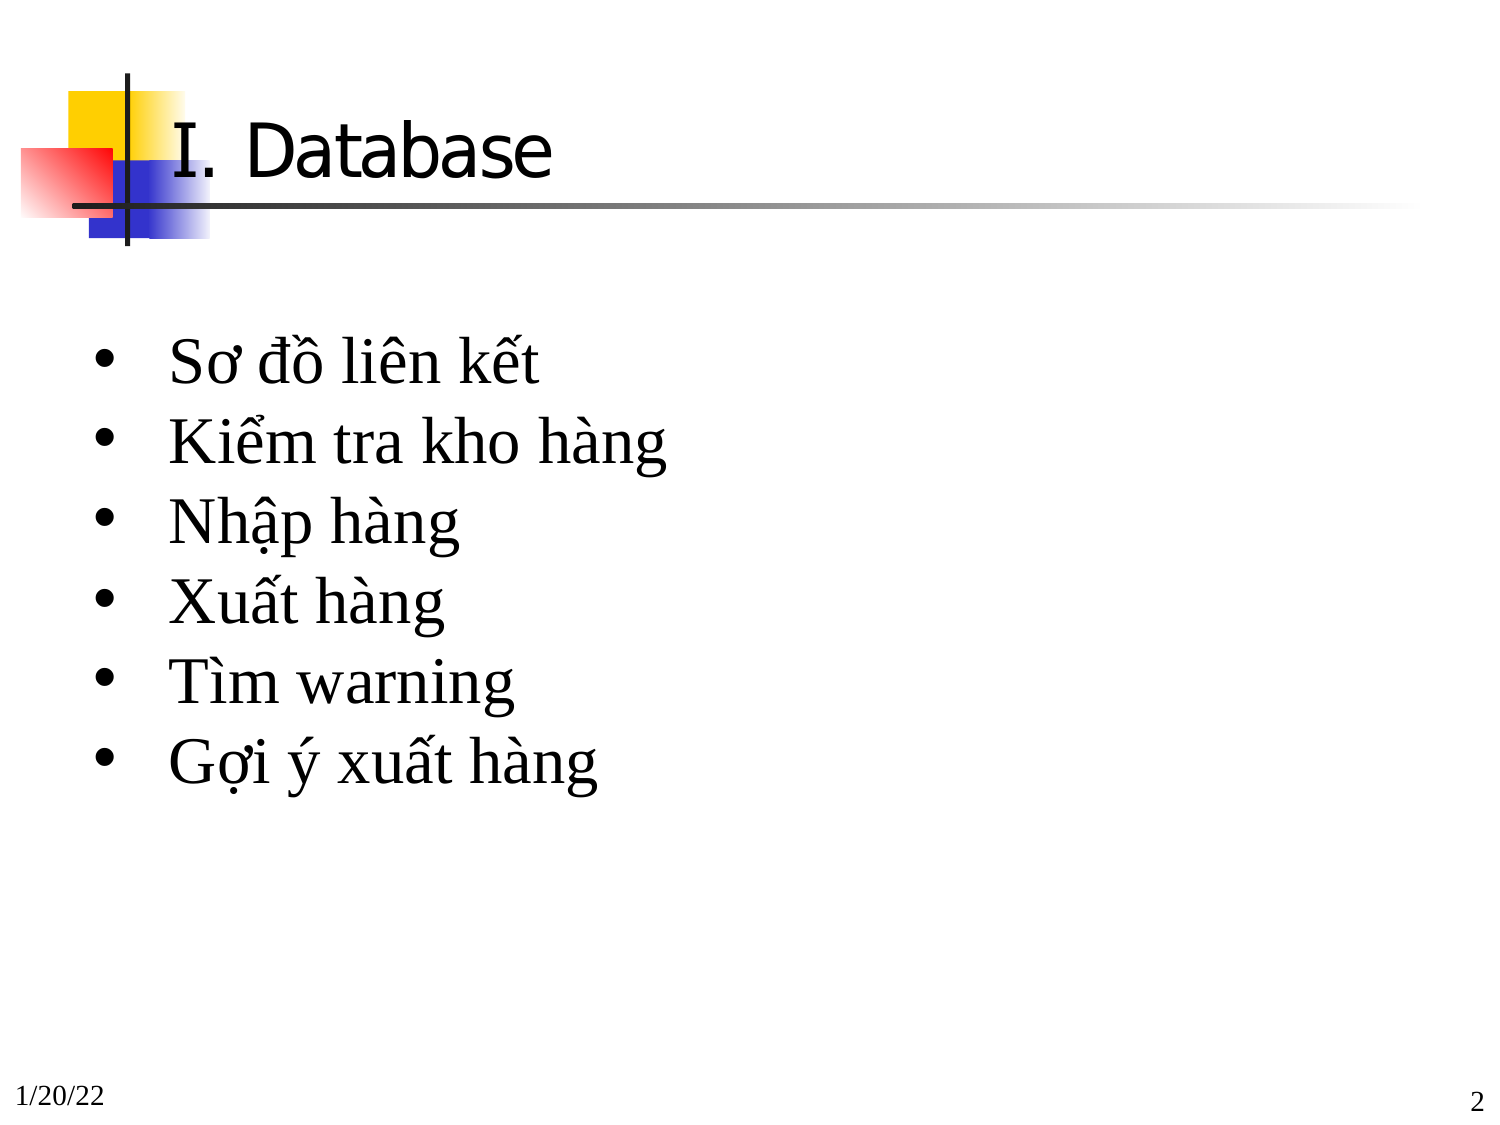

I. Database
Sơ đồ liên kết
Kiểm tra kho hàng
Nhập hàng
Xuất hàng
Tìm warning
Gợi ý xuất hàng
1/20/22
2